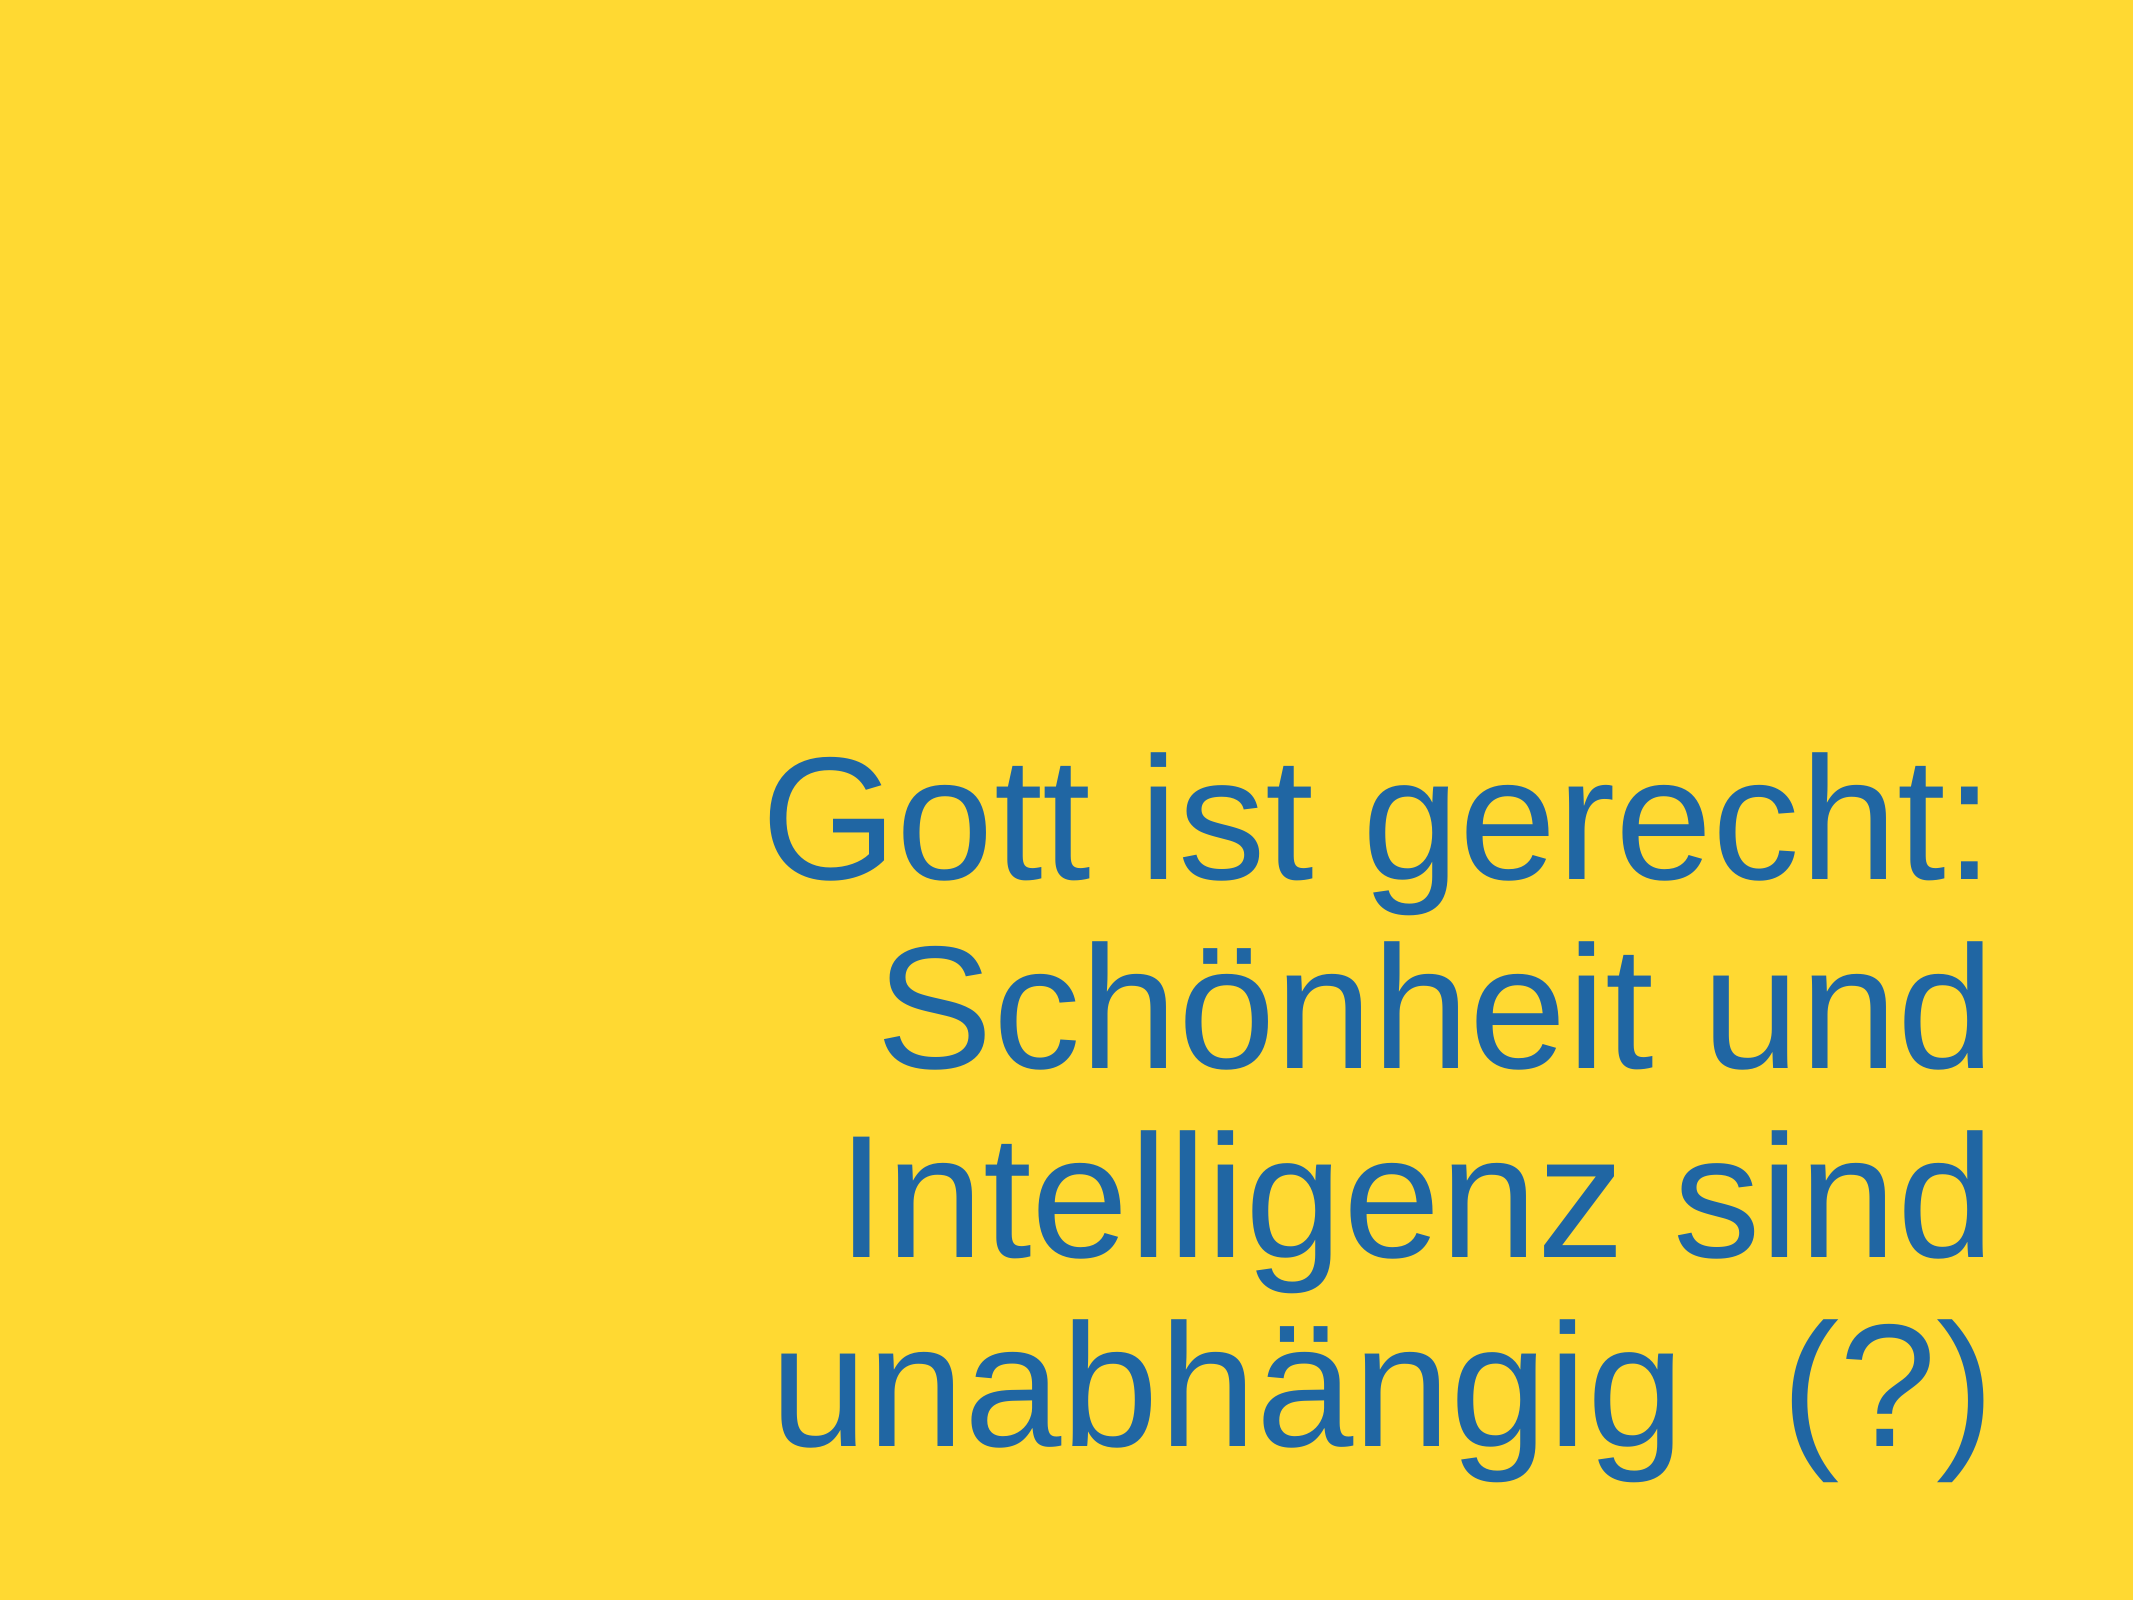

# Gott ist gerecht: Schönheit und Intelligenz sind unabhängig  (?)
56